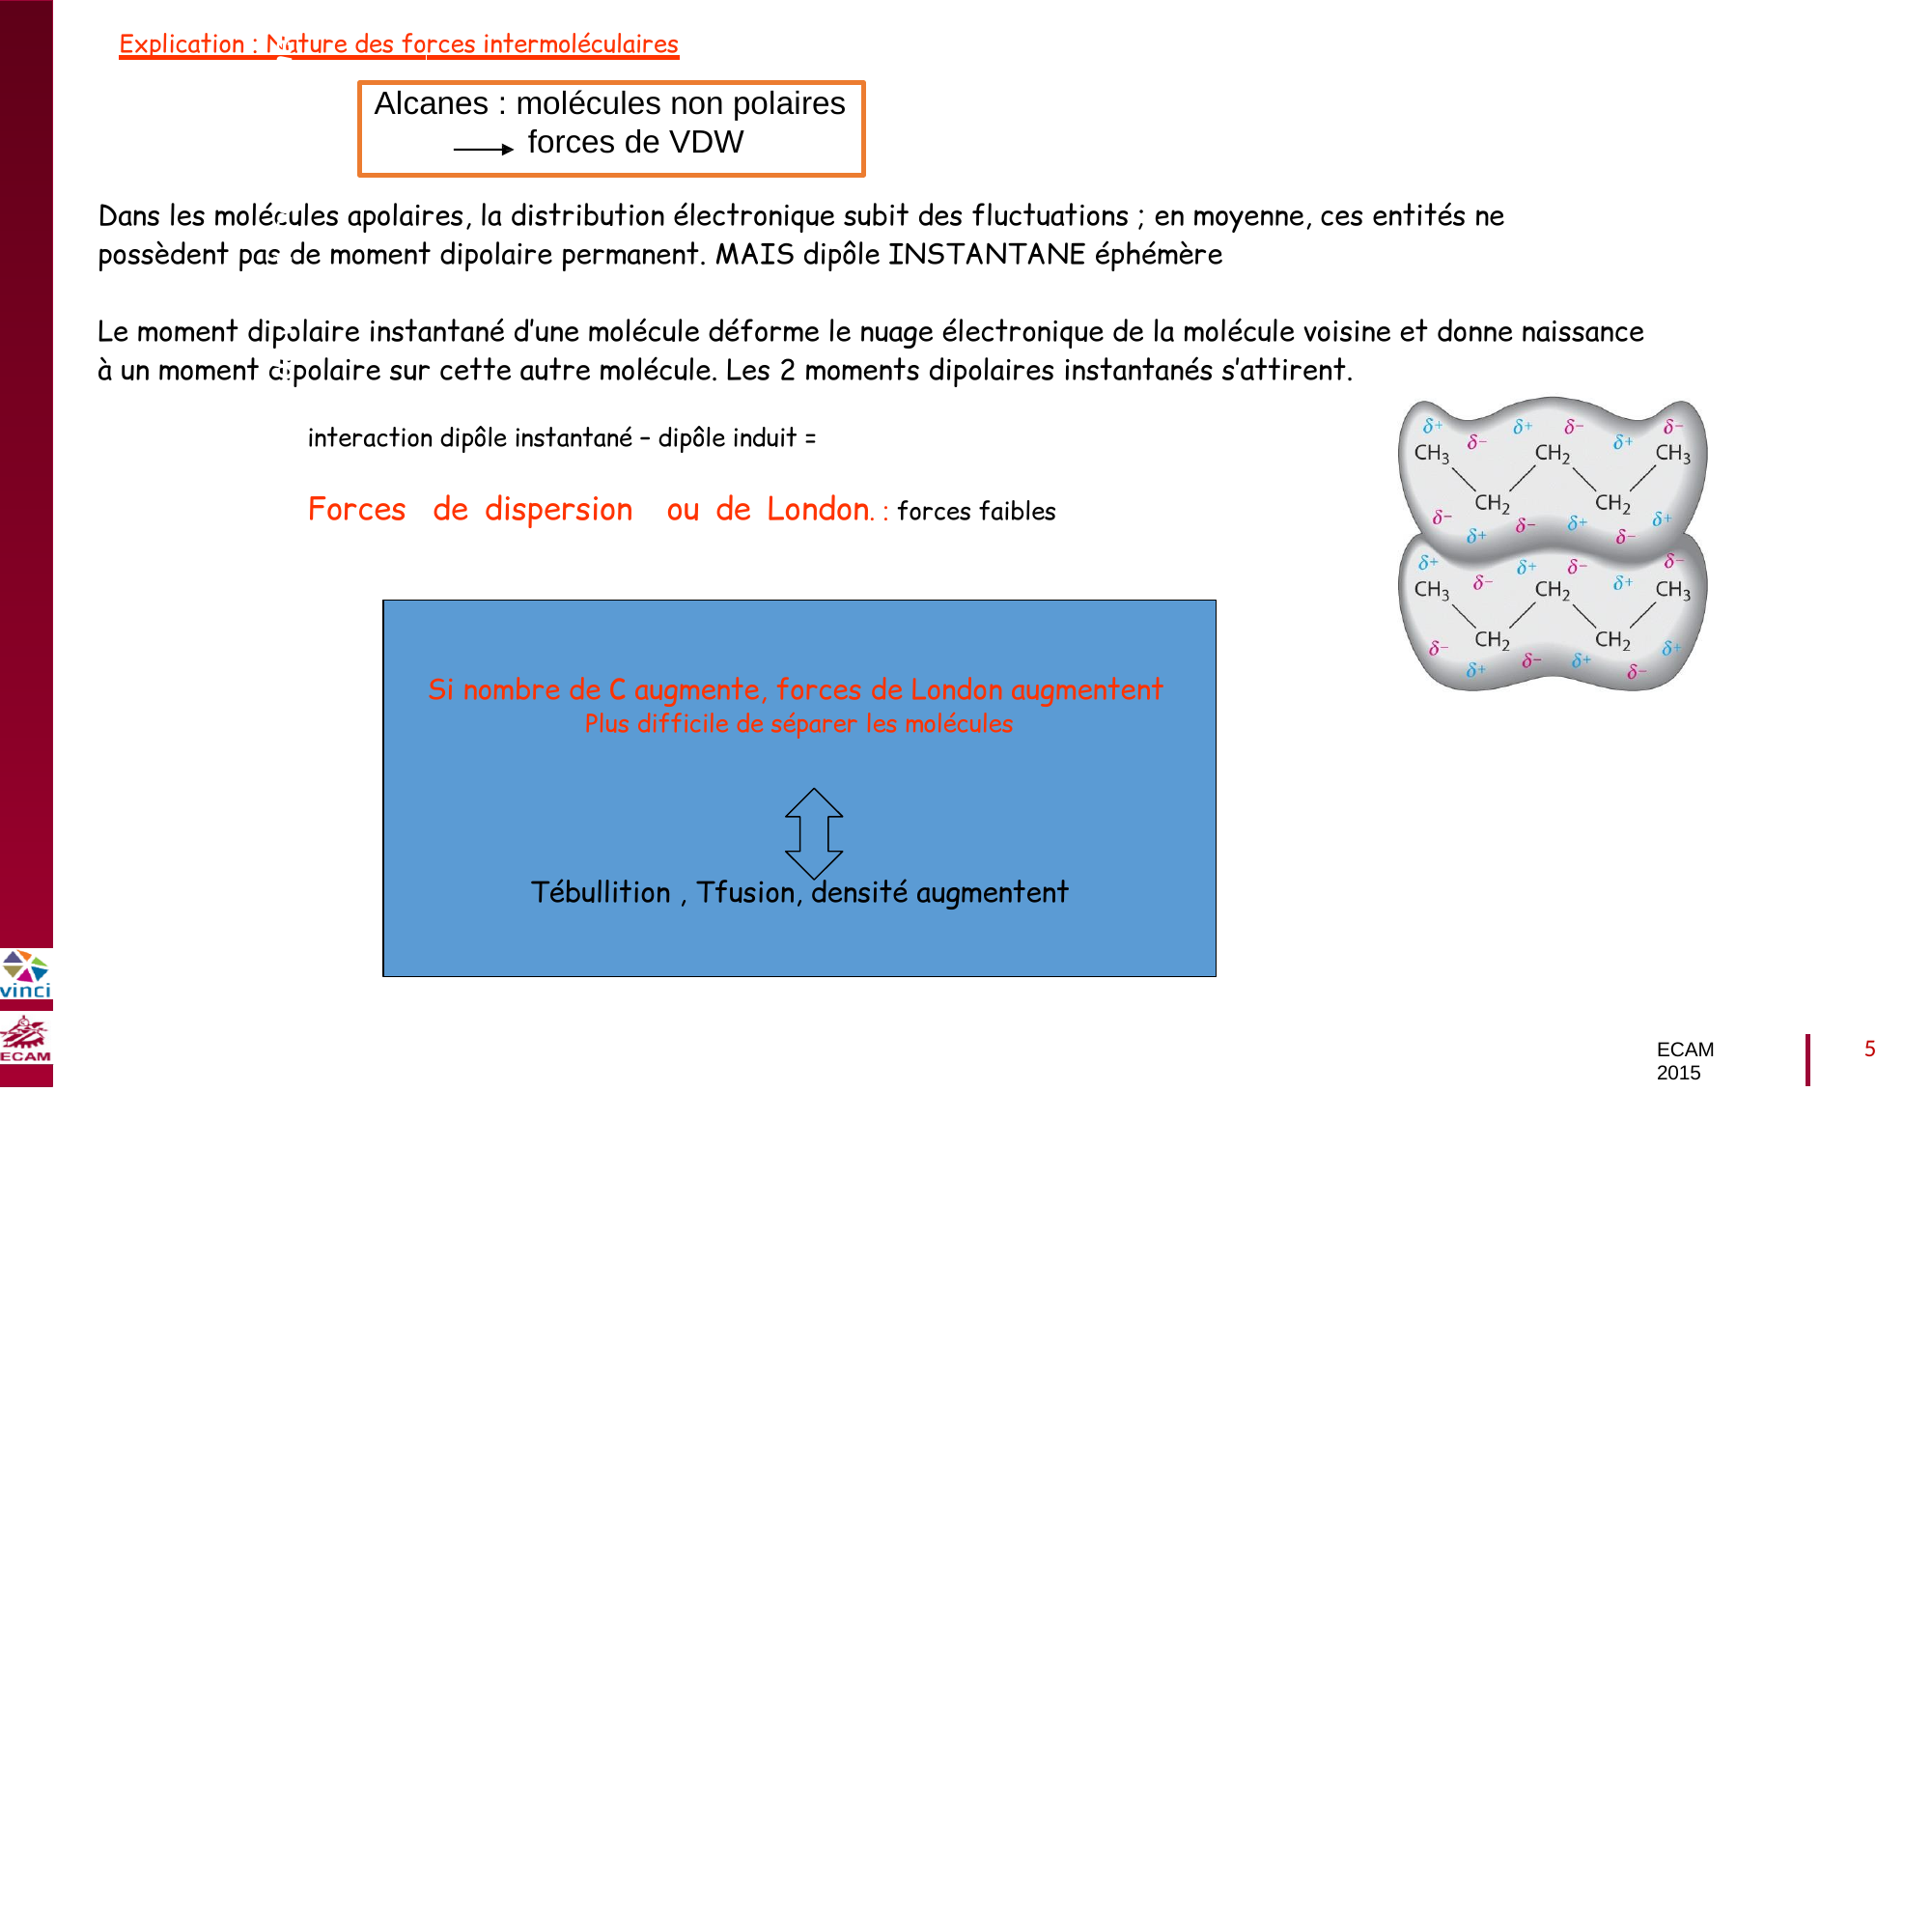

Explication : Nature des forces intermoléculaires

Alcanes : molécules non polaires forces de VDW

Dans les molécules apolaires, la distribution électronique subit des fluctuations ; en moyenne, ces entités ne
possèdent pas de moment dipolaire permanent. MAIS dipôle INSTANTANE éphémère
B2040-Chimie du vivant et environnement
Le moment dipolaire instantané d’une molécule déforme le nuage électronique de la molécule voisine et donne naissance
à un moment dipolaire sur cette autre molécule. Les 2 moments dipolaires instantanés s’attirent.

interaction dipôle instantané – dipôle induit =
Forces
de
dispersion
ou
de
London. : forces faibles

Si nombre de C augmente, forces de London augmentent
Plus difficile de séparer les molécules
Tébullition , Tfusion, densité augmentent

5
ECAM 2015